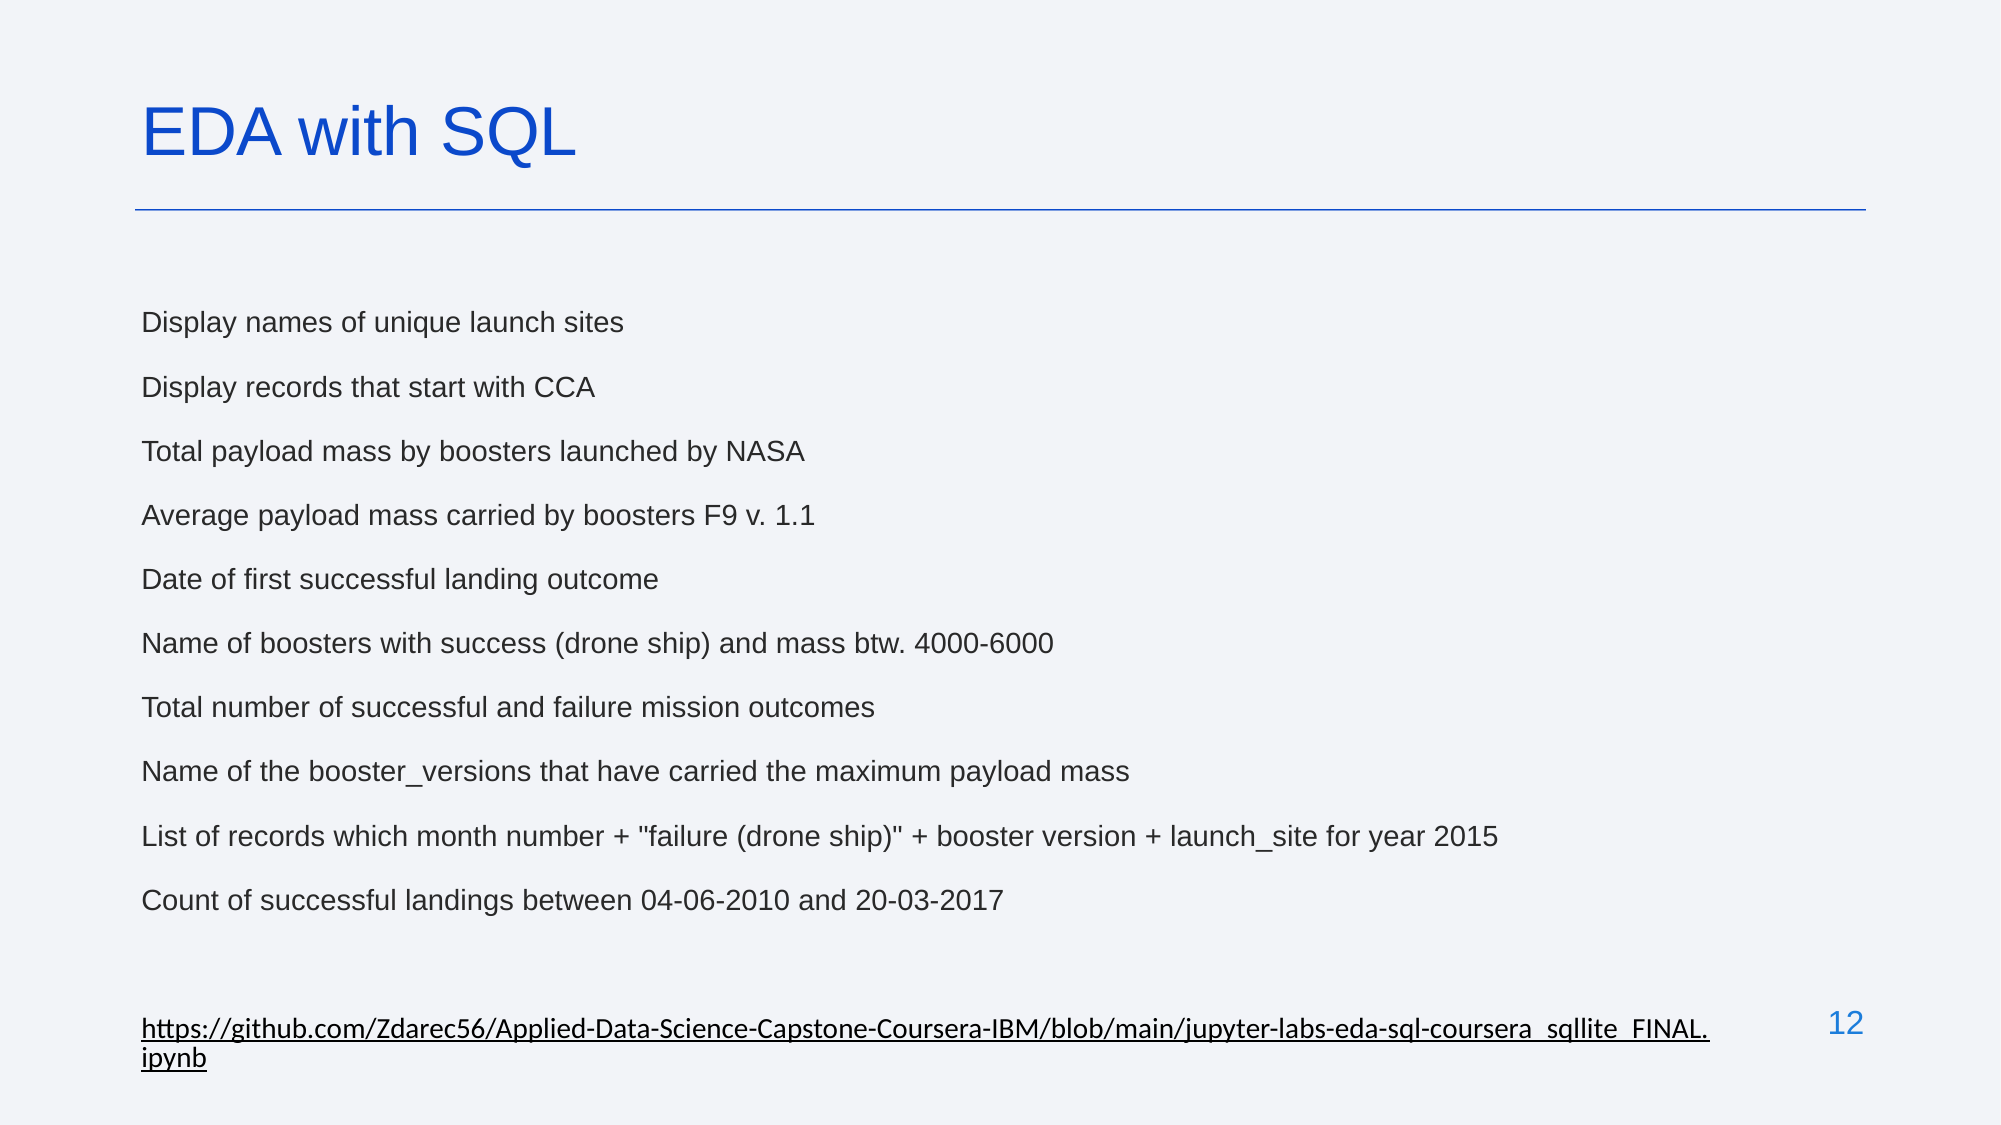

EDA with SQL
Display names of unique launch sites
Display records that start with CCA
Total payload mass by boosters launched by NASA
Average payload mass carried by boosters F9 v. 1.1
Date of first successful landing outcome
Name of boosters with success (drone ship) and mass btw. 4000-6000
Total number of successful and failure mission outcomes
Name of the booster_versions that have carried the maximum payload mass
List of records which month number + "failure (drone ship)" + booster version + launch_site for year 2015
Count of successful landings between 04-06-2010 and 20-03-2017

https://github.com/Zdarec56/Applied-Data-Science-Capstone-Coursera-IBM/blob/main/jupyter-labs-eda-sql-coursera_sqllite_FINAL.ipynb

12